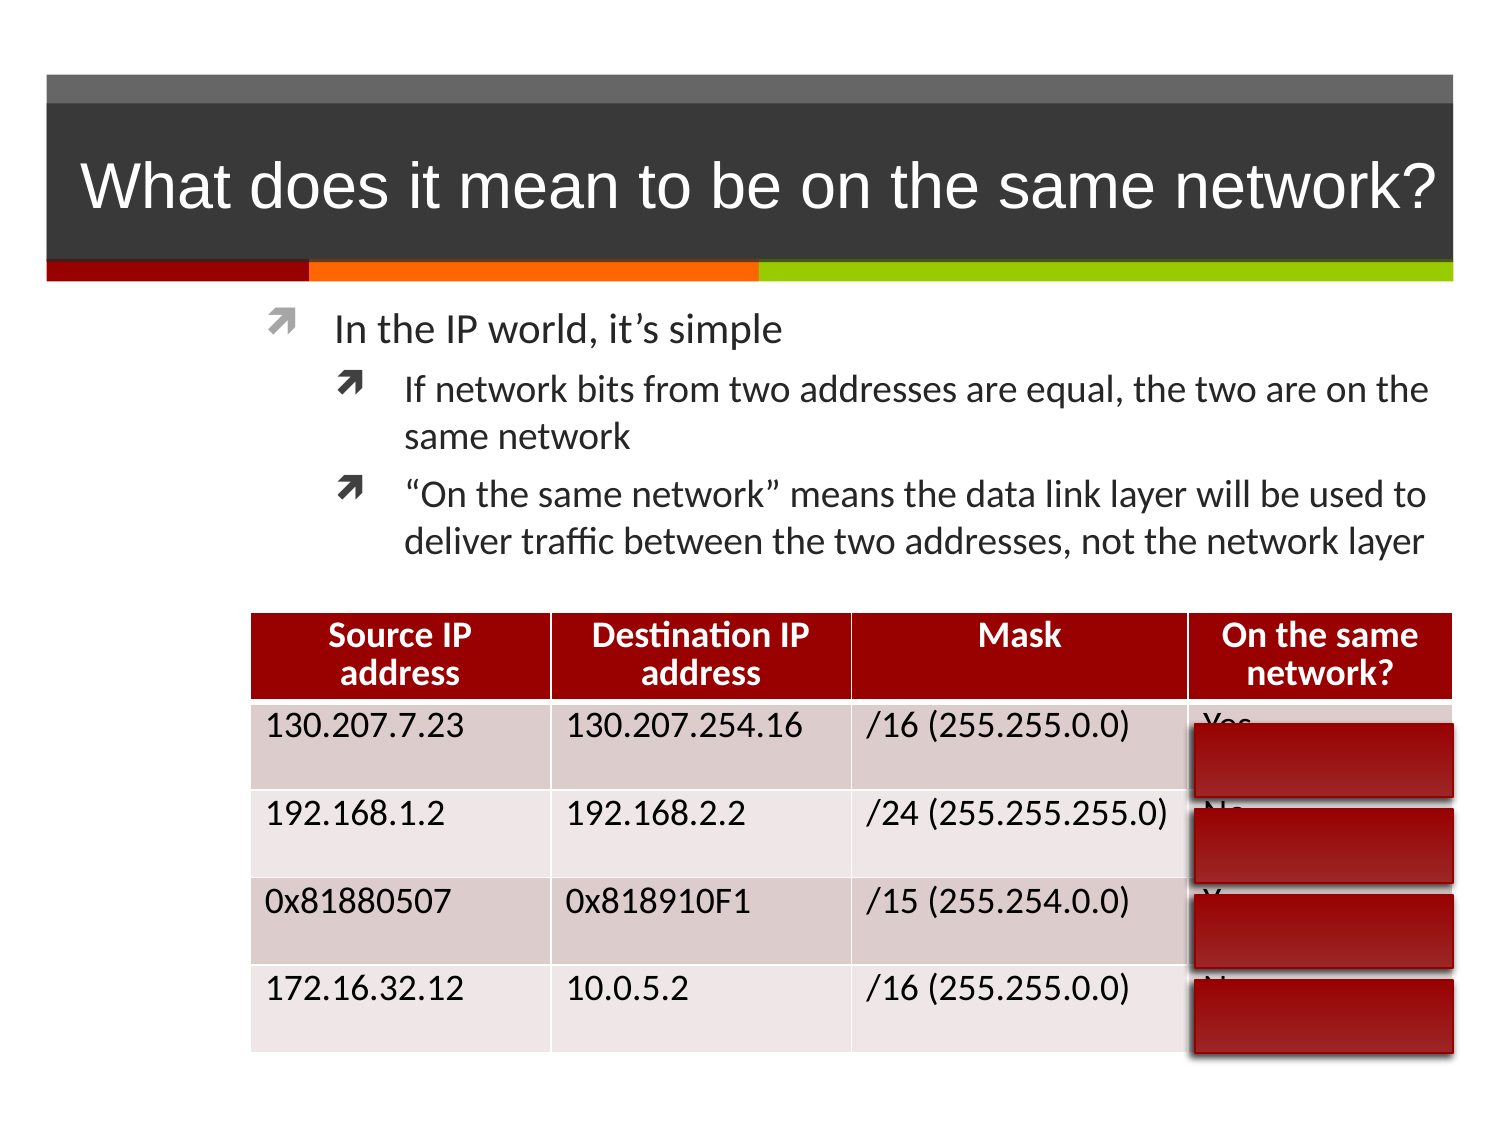

# What does it mean to be on the same network?
In the IP world, it’s simple
If network bits from two addresses are equal, the two are on the same network
“On the same network” means the data link layer will be used to deliver traffic between the two addresses, not the network layer
| Source IP address | Destination IP address | Mask | On the same network? |
| --- | --- | --- | --- |
| 130.207.7.23 | 130.207.254.16 | /16 (255.255.0.0) | Yes |
| 192.168.1.2 | 192.168.2.2 | /24 (255.255.255.0) | No |
| 0x81880507 | 0x818910F1 | /15 (255.254.0.0) | Yes |
| 172.16.32.12 | 10.0.5.2 | /16 (255.255.0.0) | No |